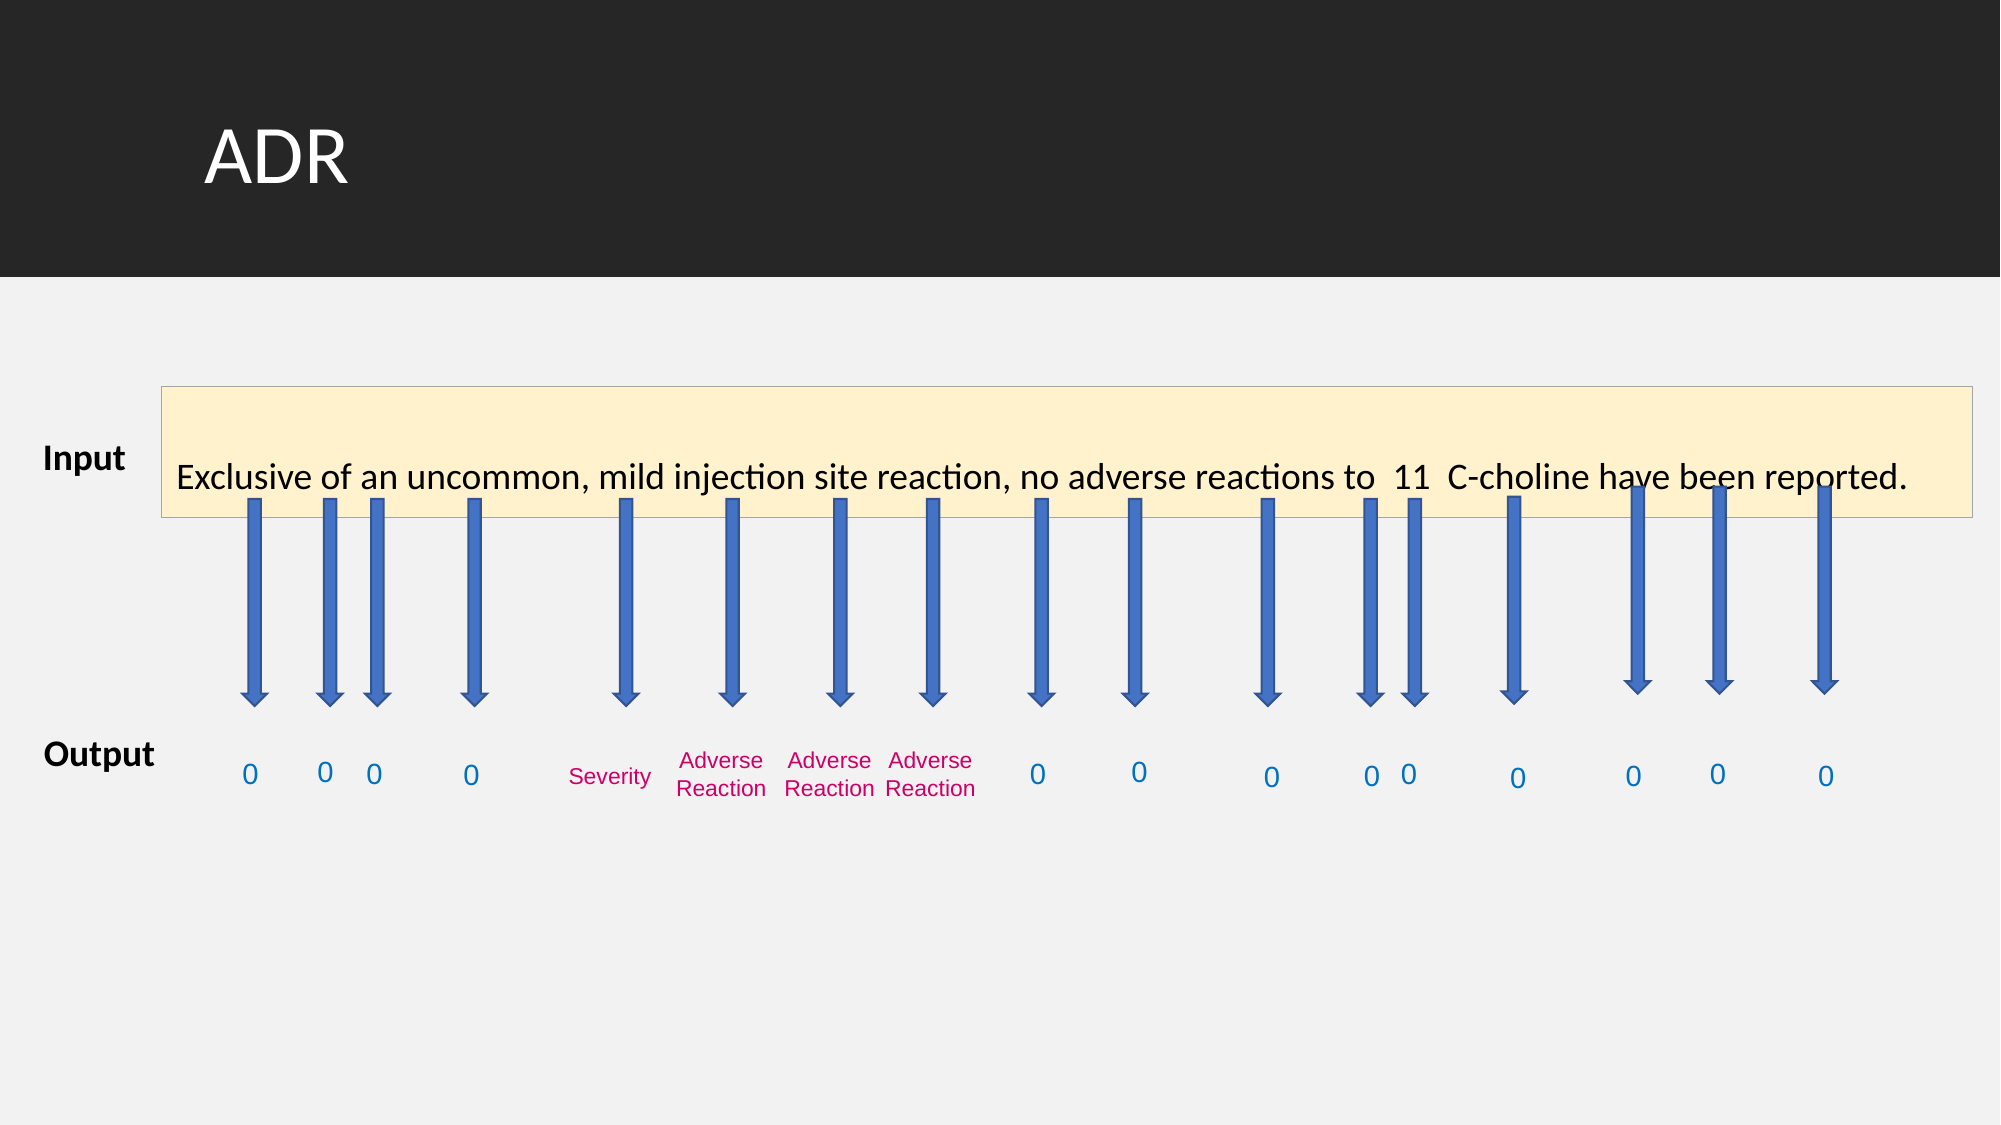

# ADR

Exclusive of an uncommon, mild injection site reaction, no adverse reactions to  11  C-choline have been reported.
Input

Output
AdverseReaction
AdverseReaction
AdverseReaction
0
0
0
0
0
0
0
0
0
0
0
0
0
Severity
17